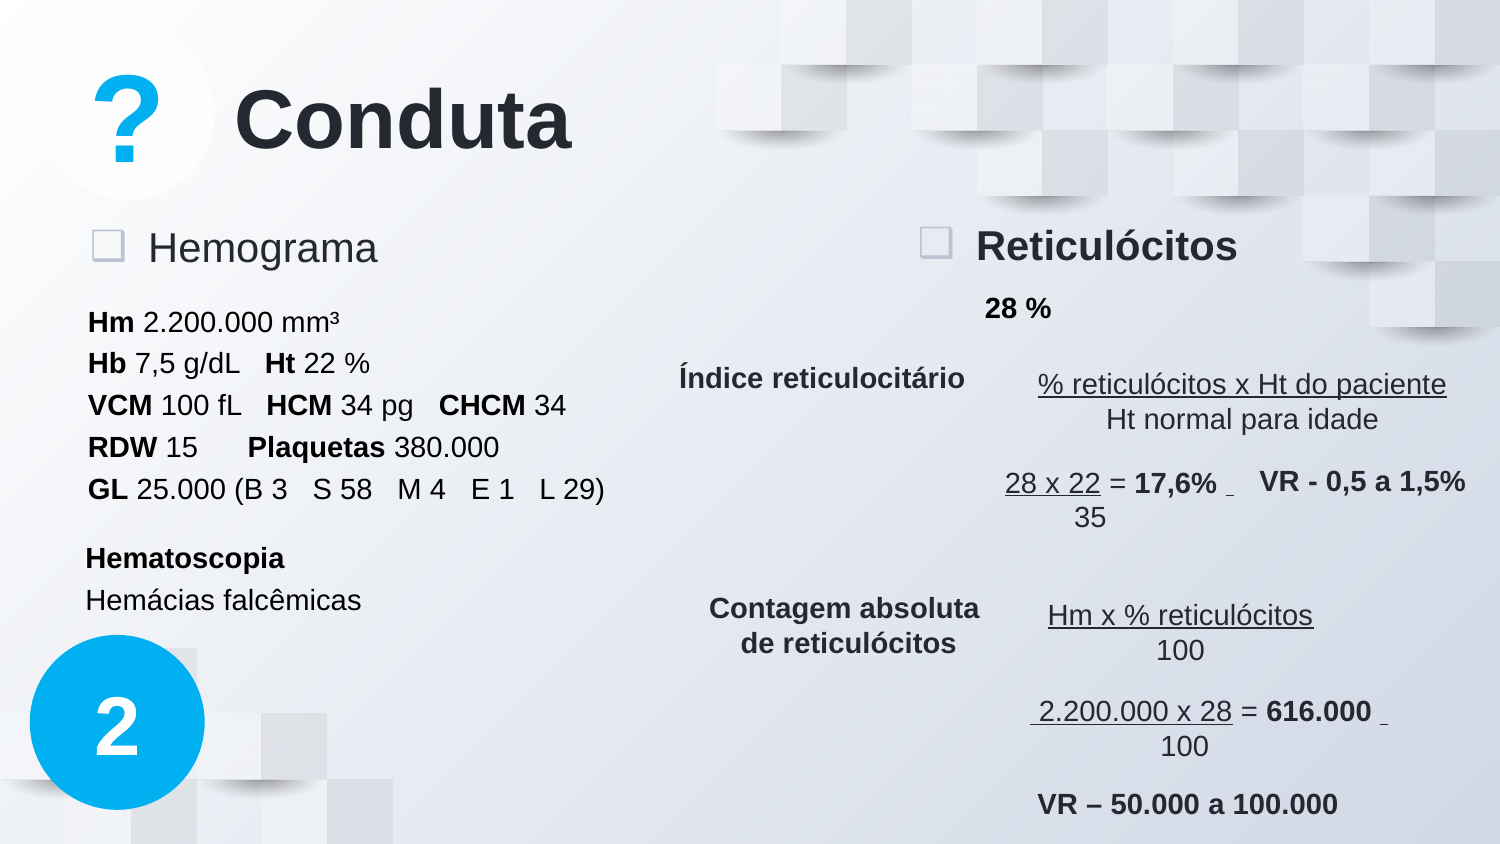

?
# Conduta
Reticulócitos
Hemograma
28 %
Hm 2.200.000 mm³
Hb 7,5 g/dL   Ht 22 %
VCM 100 fL   HCM 34 pg   CHCM 34
RDW 15      Plaquetas 380.000
GL 25.000 (B 3   S 58   M 4   E 1   L 29)
Índice reticulocitário
% reticulócitos x Ht do paciente
Ht normal para idade
VR - 0,5 a 1,5%
       28 x 22 = 17,6%
35
Hematoscopia
Hemácias falcêmicas
Hm x % reticulócitos
100
Contagem absoluta
de reticulócitos
2
       2.200.000 x 28 = 616.000
100
VR – 50.000 a 100.000